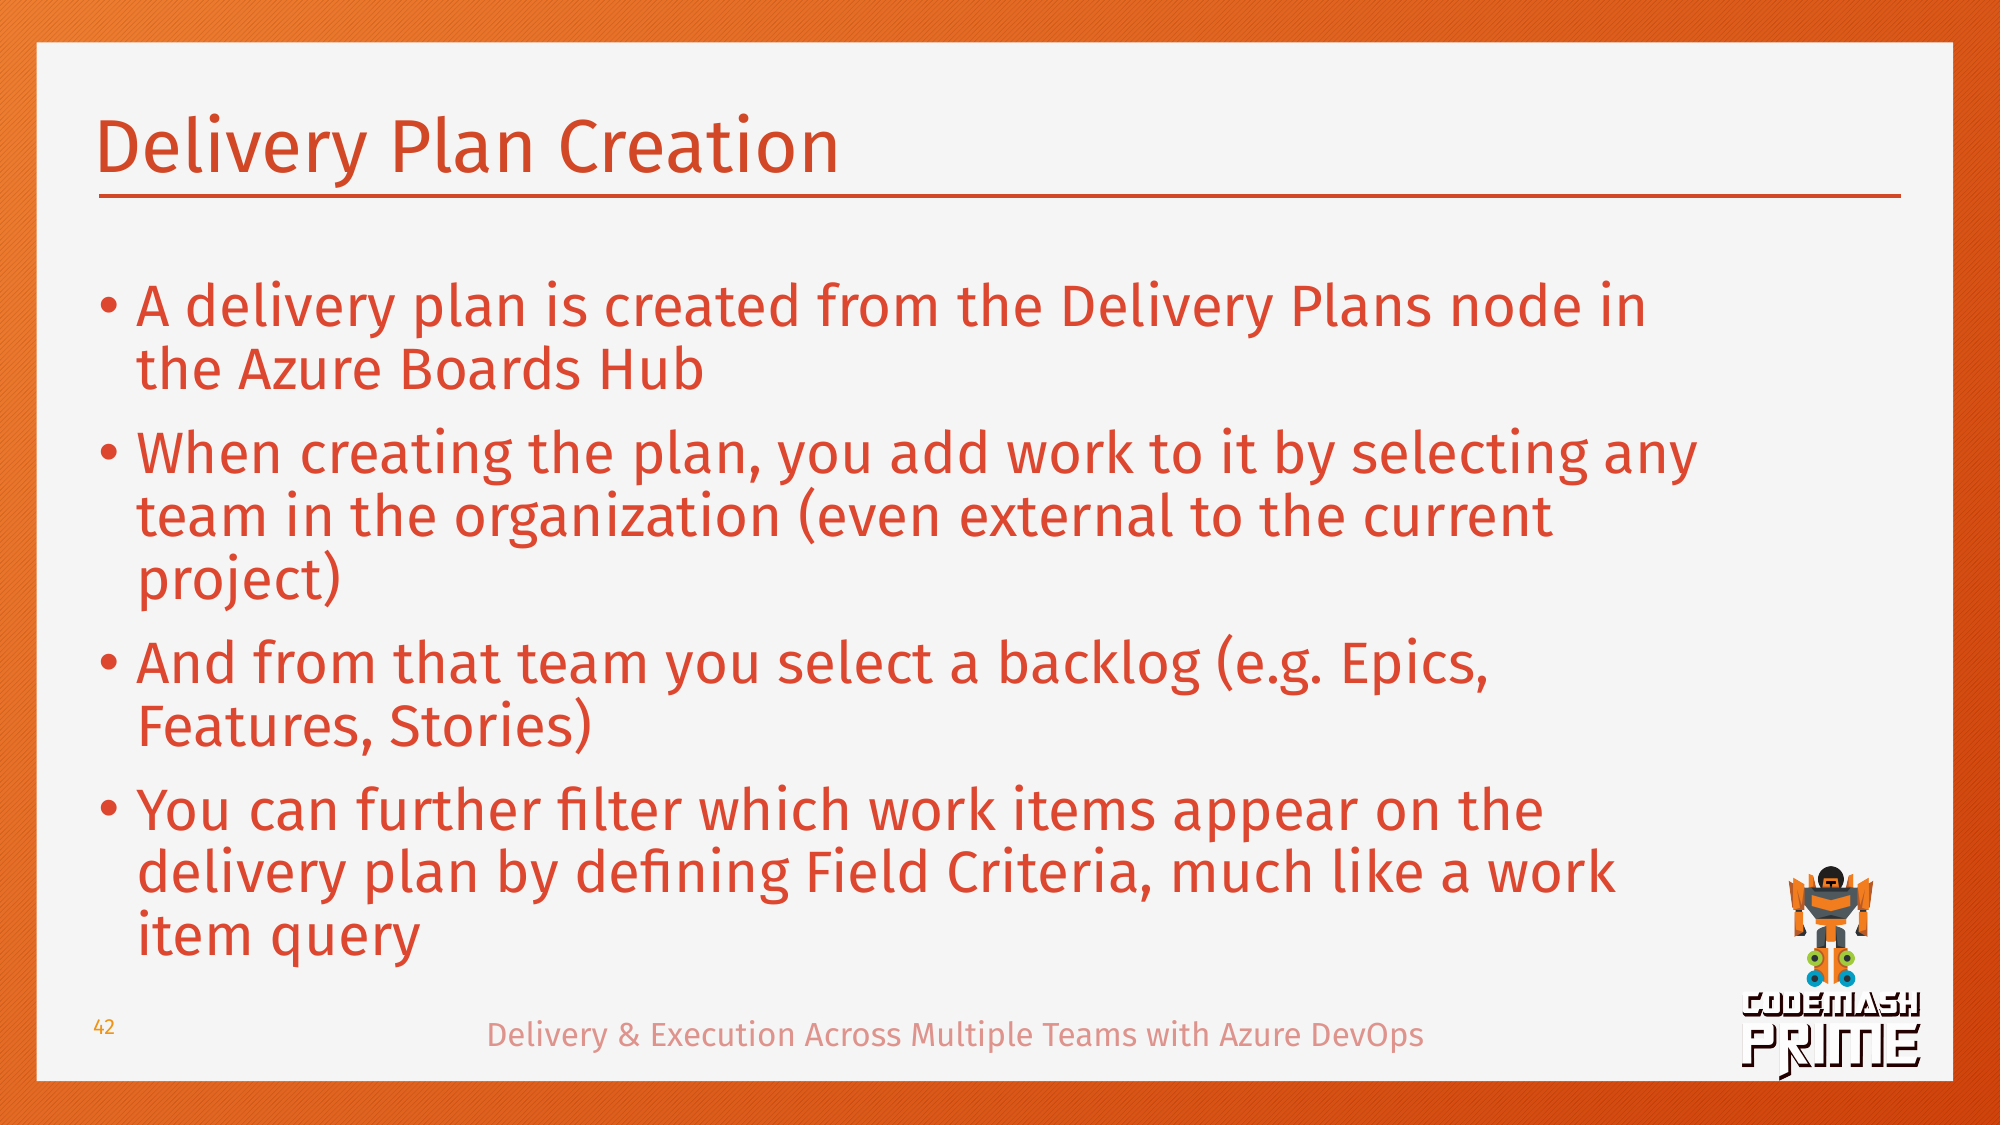

# Delivery Plan Creation
A delivery plan is created from the Delivery Plans node in the Azure Boards Hub
When creating the plan, you add work to it by selecting any team in the organization (even external to the current project)
And from that team you select a backlog (e.g. Epics, Features, Stories)
You can further filter which work items appear on the delivery plan by defining Field Criteria, much like a work item query
Delivery & Execution Across Multiple Teams with Azure DevOps